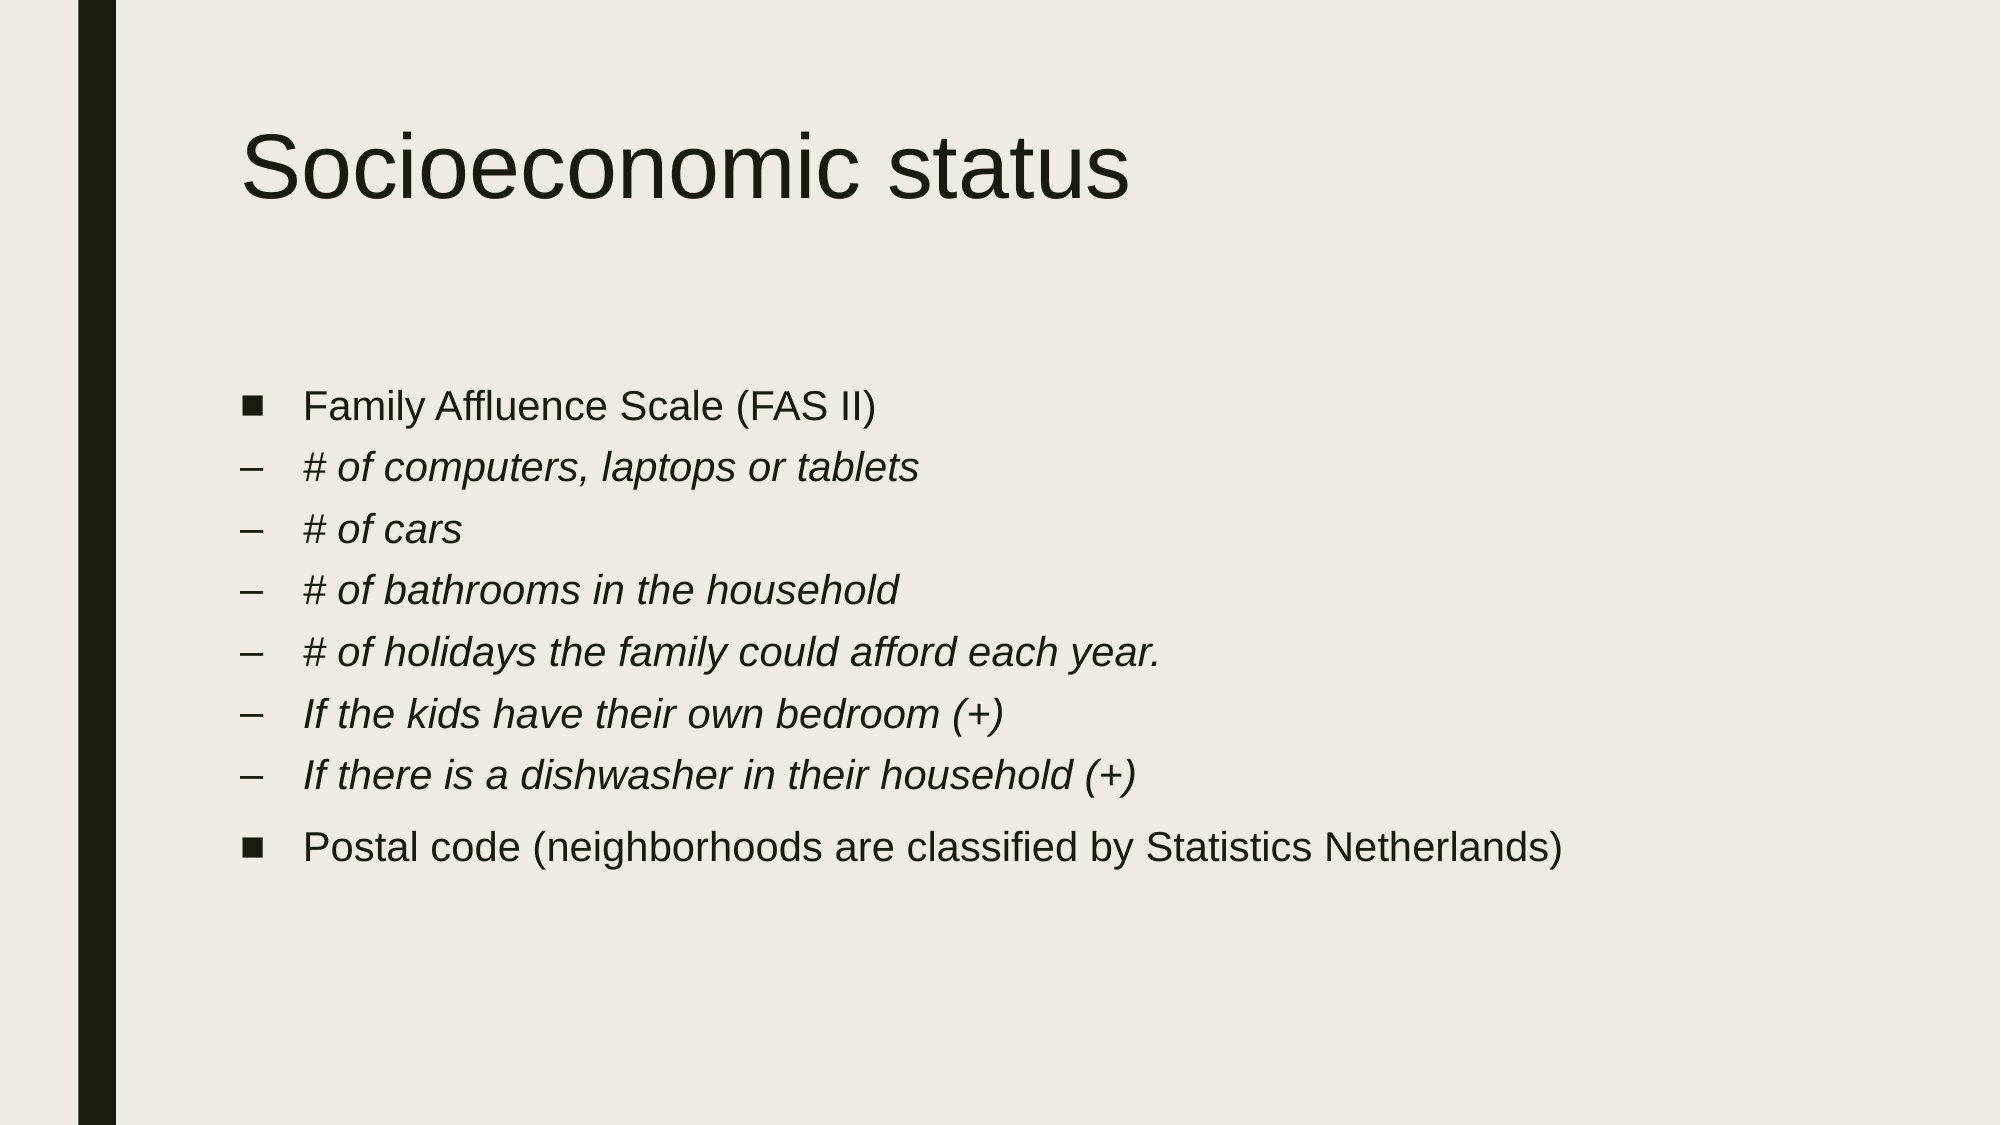

# Socioeconomic status
Family Affluence Scale (FAS II)
# of computers, laptops or tablets
# of cars
# of bathrooms in the household
# of holidays the family could afford each year.
If the kids have their own bedroom (+)
If there is a dishwasher in their household (+)
Postal code (neighborhoods are classified by Statistics Netherlands)